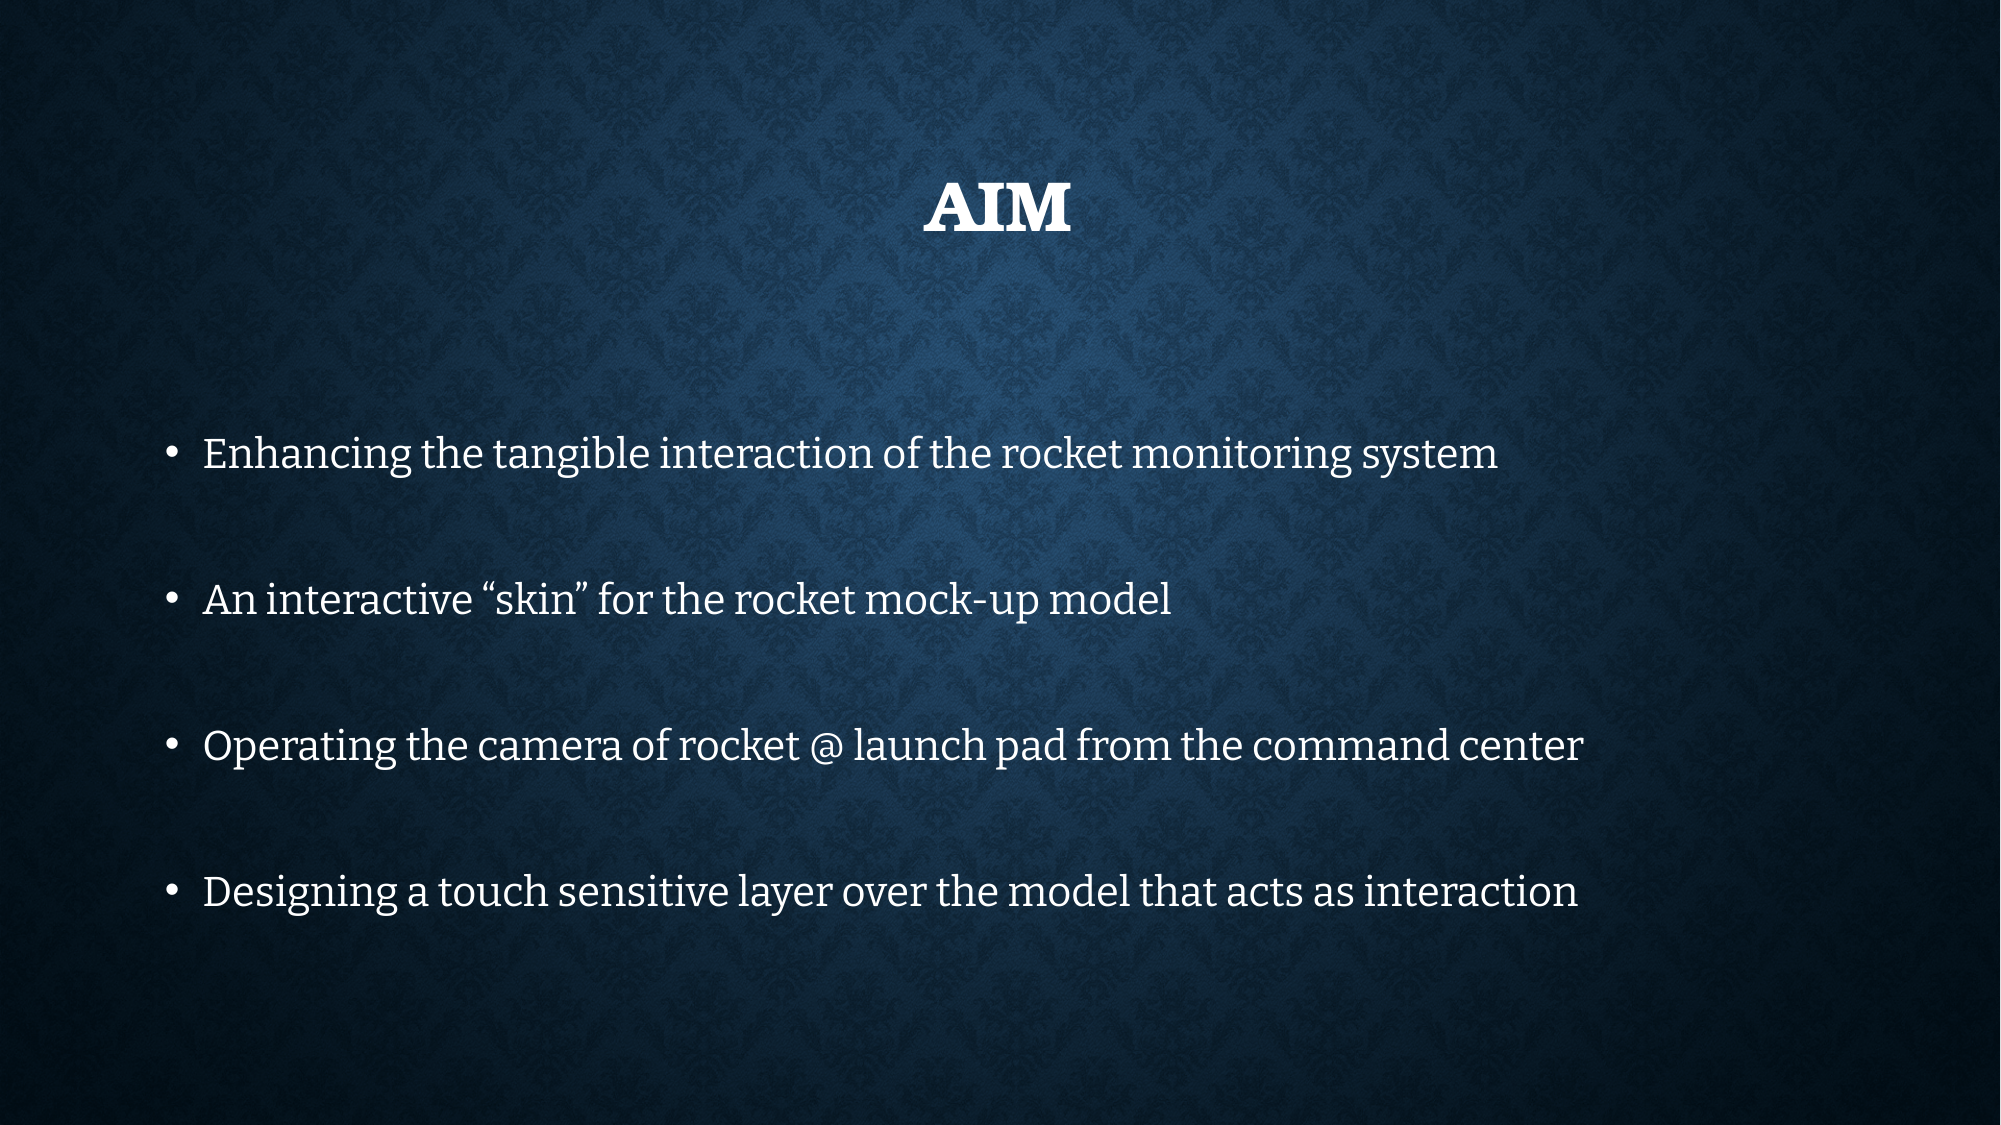

# AIM
Enhancing the tangible interaction of the rocket monitoring system
An interactive “skin” for the rocket mock-up model
Operating the camera of rocket @ launch pad from the command center
Designing a touch sensitive layer over the model that acts as interaction